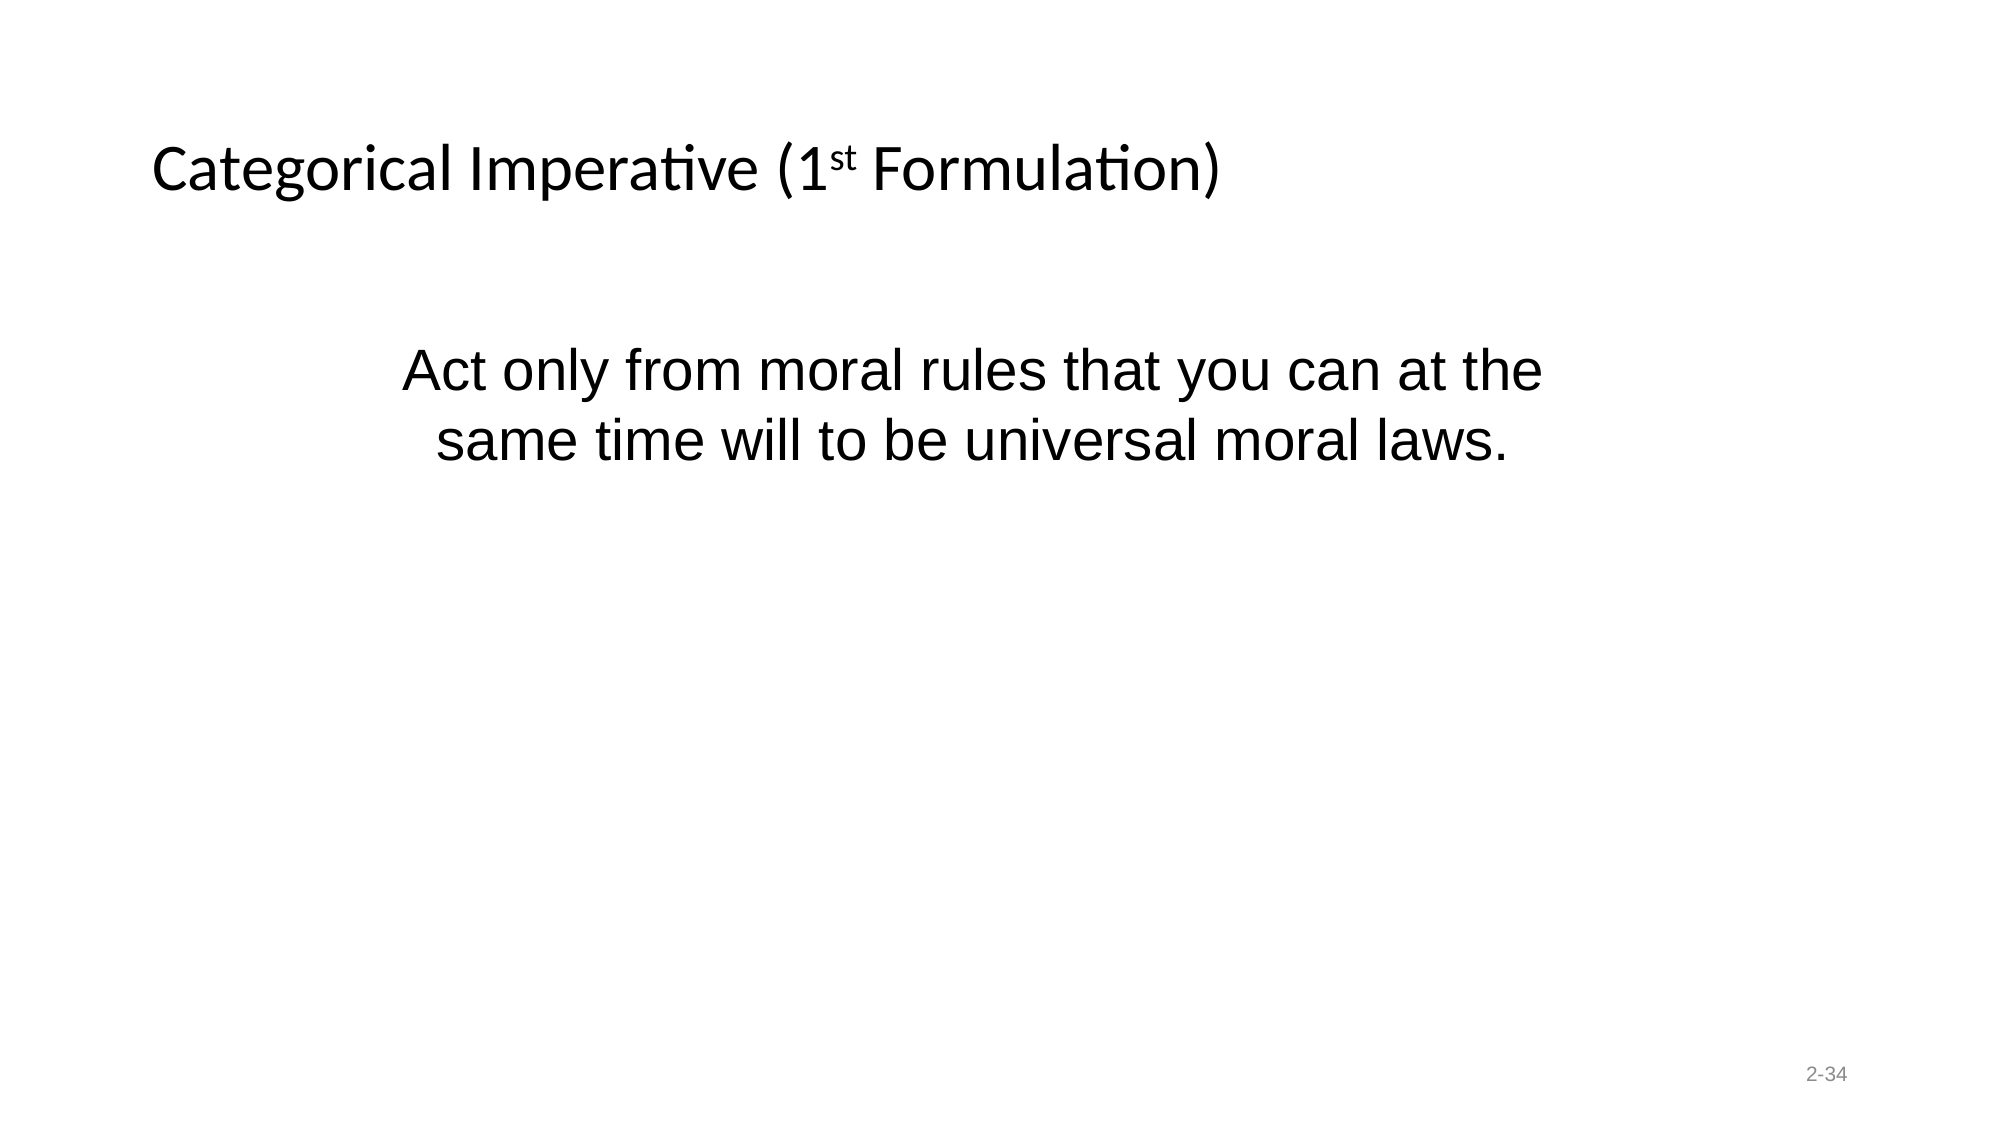

# Categorical Imperative (1st Formulation)
Act only from moral rules that you can at the
same time will to be universal moral laws.
2-34